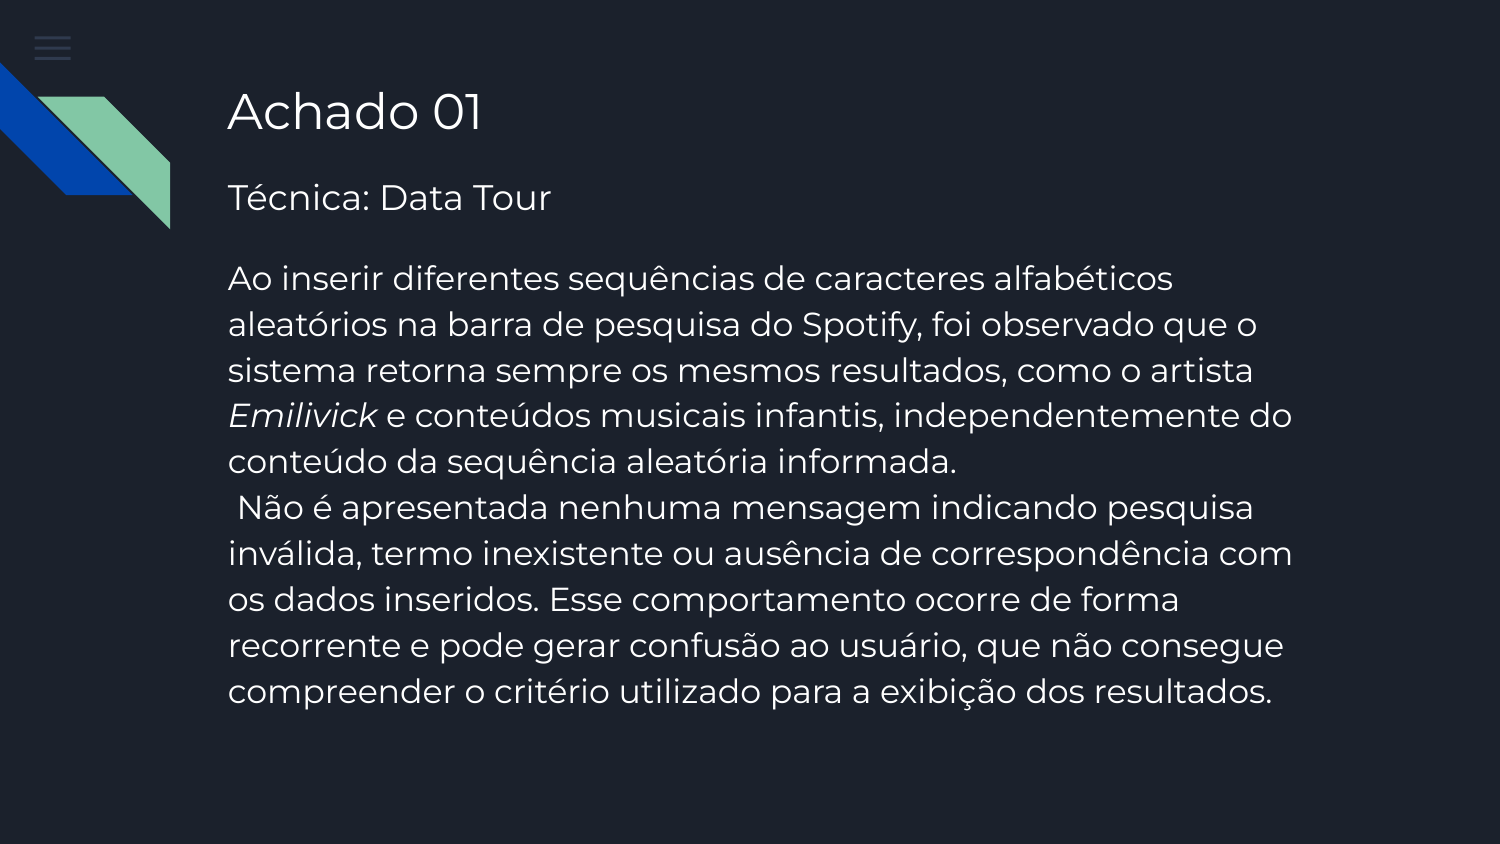

# Achado 01
Técnica: Data Tour

Ao inserir diferentes sequências de caracteres alfabéticos aleatórios na barra de pesquisa do Spotify, foi observado que o sistema retorna sempre os mesmos resultados, como o artista Emilivick e conteúdos musicais infantis, independentemente do conteúdo da sequência aleatória informada.
 Não é apresentada nenhuma mensagem indicando pesquisa inválida, termo inexistente ou ausência de correspondência com os dados inseridos. Esse comportamento ocorre de forma recorrente e pode gerar confusão ao usuário, que não consegue compreender o critério utilizado para a exibição dos resultados.